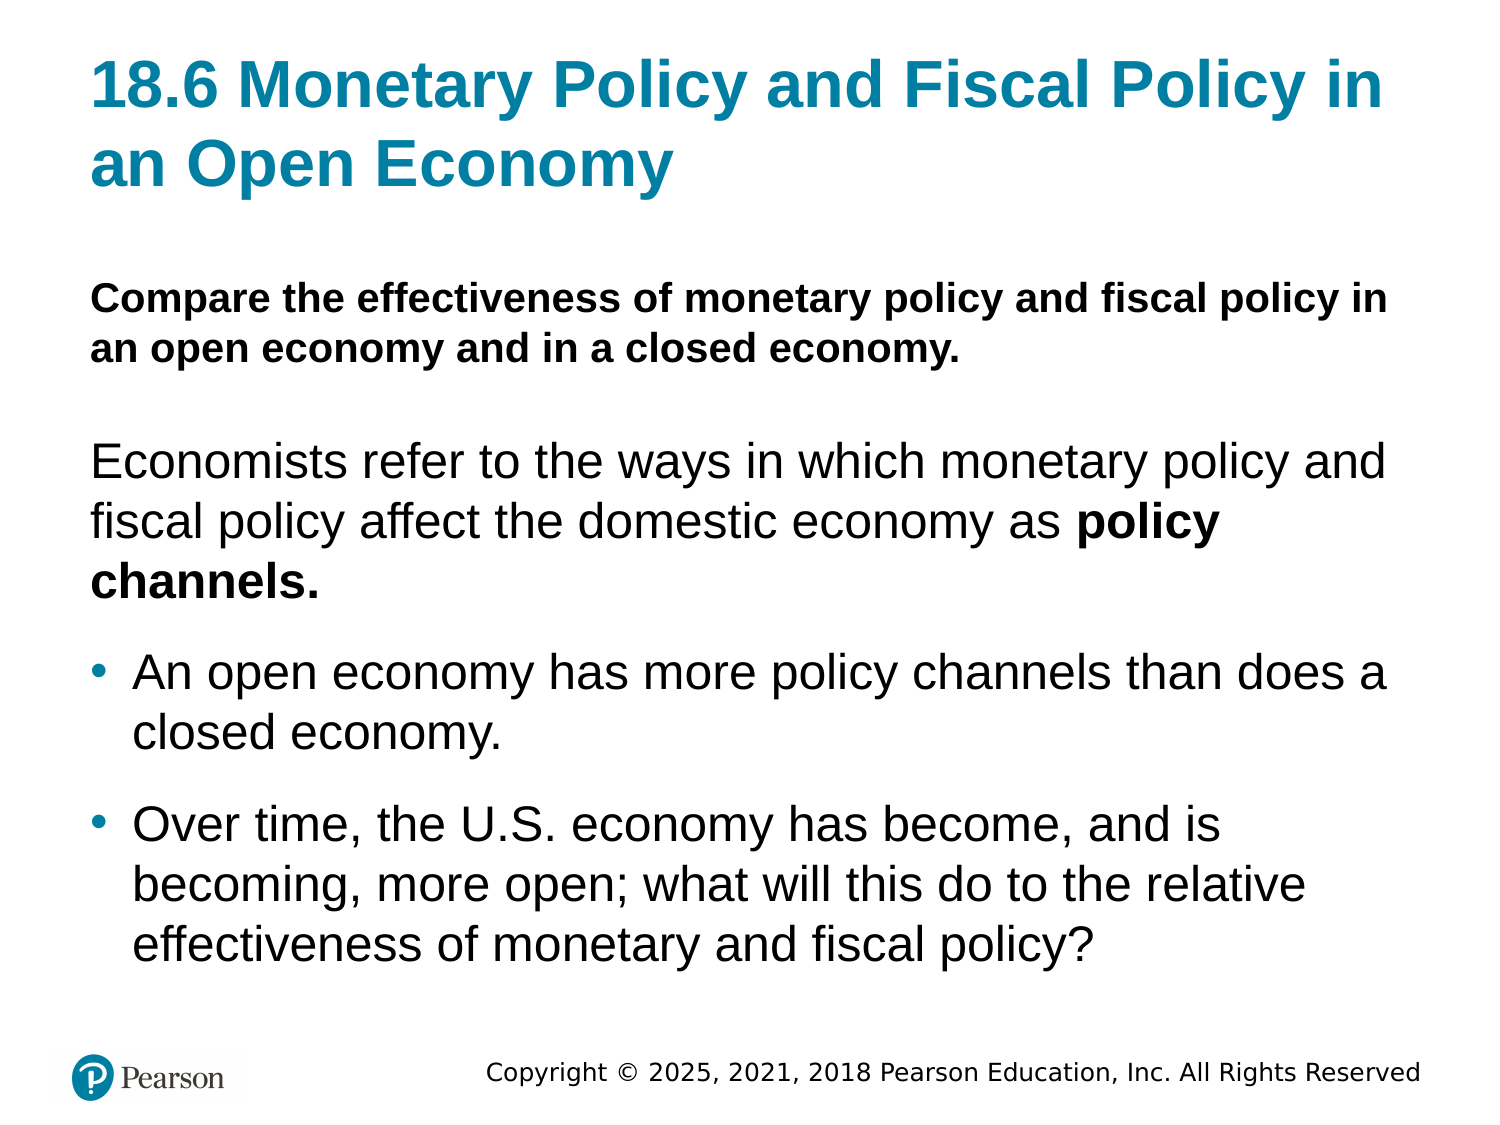

# 18.6 Monetary Policy and Fiscal Policy in an Open Economy
Compare the effectiveness of monetary policy and fiscal policy in an open economy and in a closed economy.
Economists refer to the ways in which monetary policy and fiscal policy affect the domestic economy as policy channels.
An open economy has more policy channels than does a closed economy.
Over time, the U.S. economy has become, and is becoming, more open; what will this do to the relative effectiveness of monetary and fiscal policy?